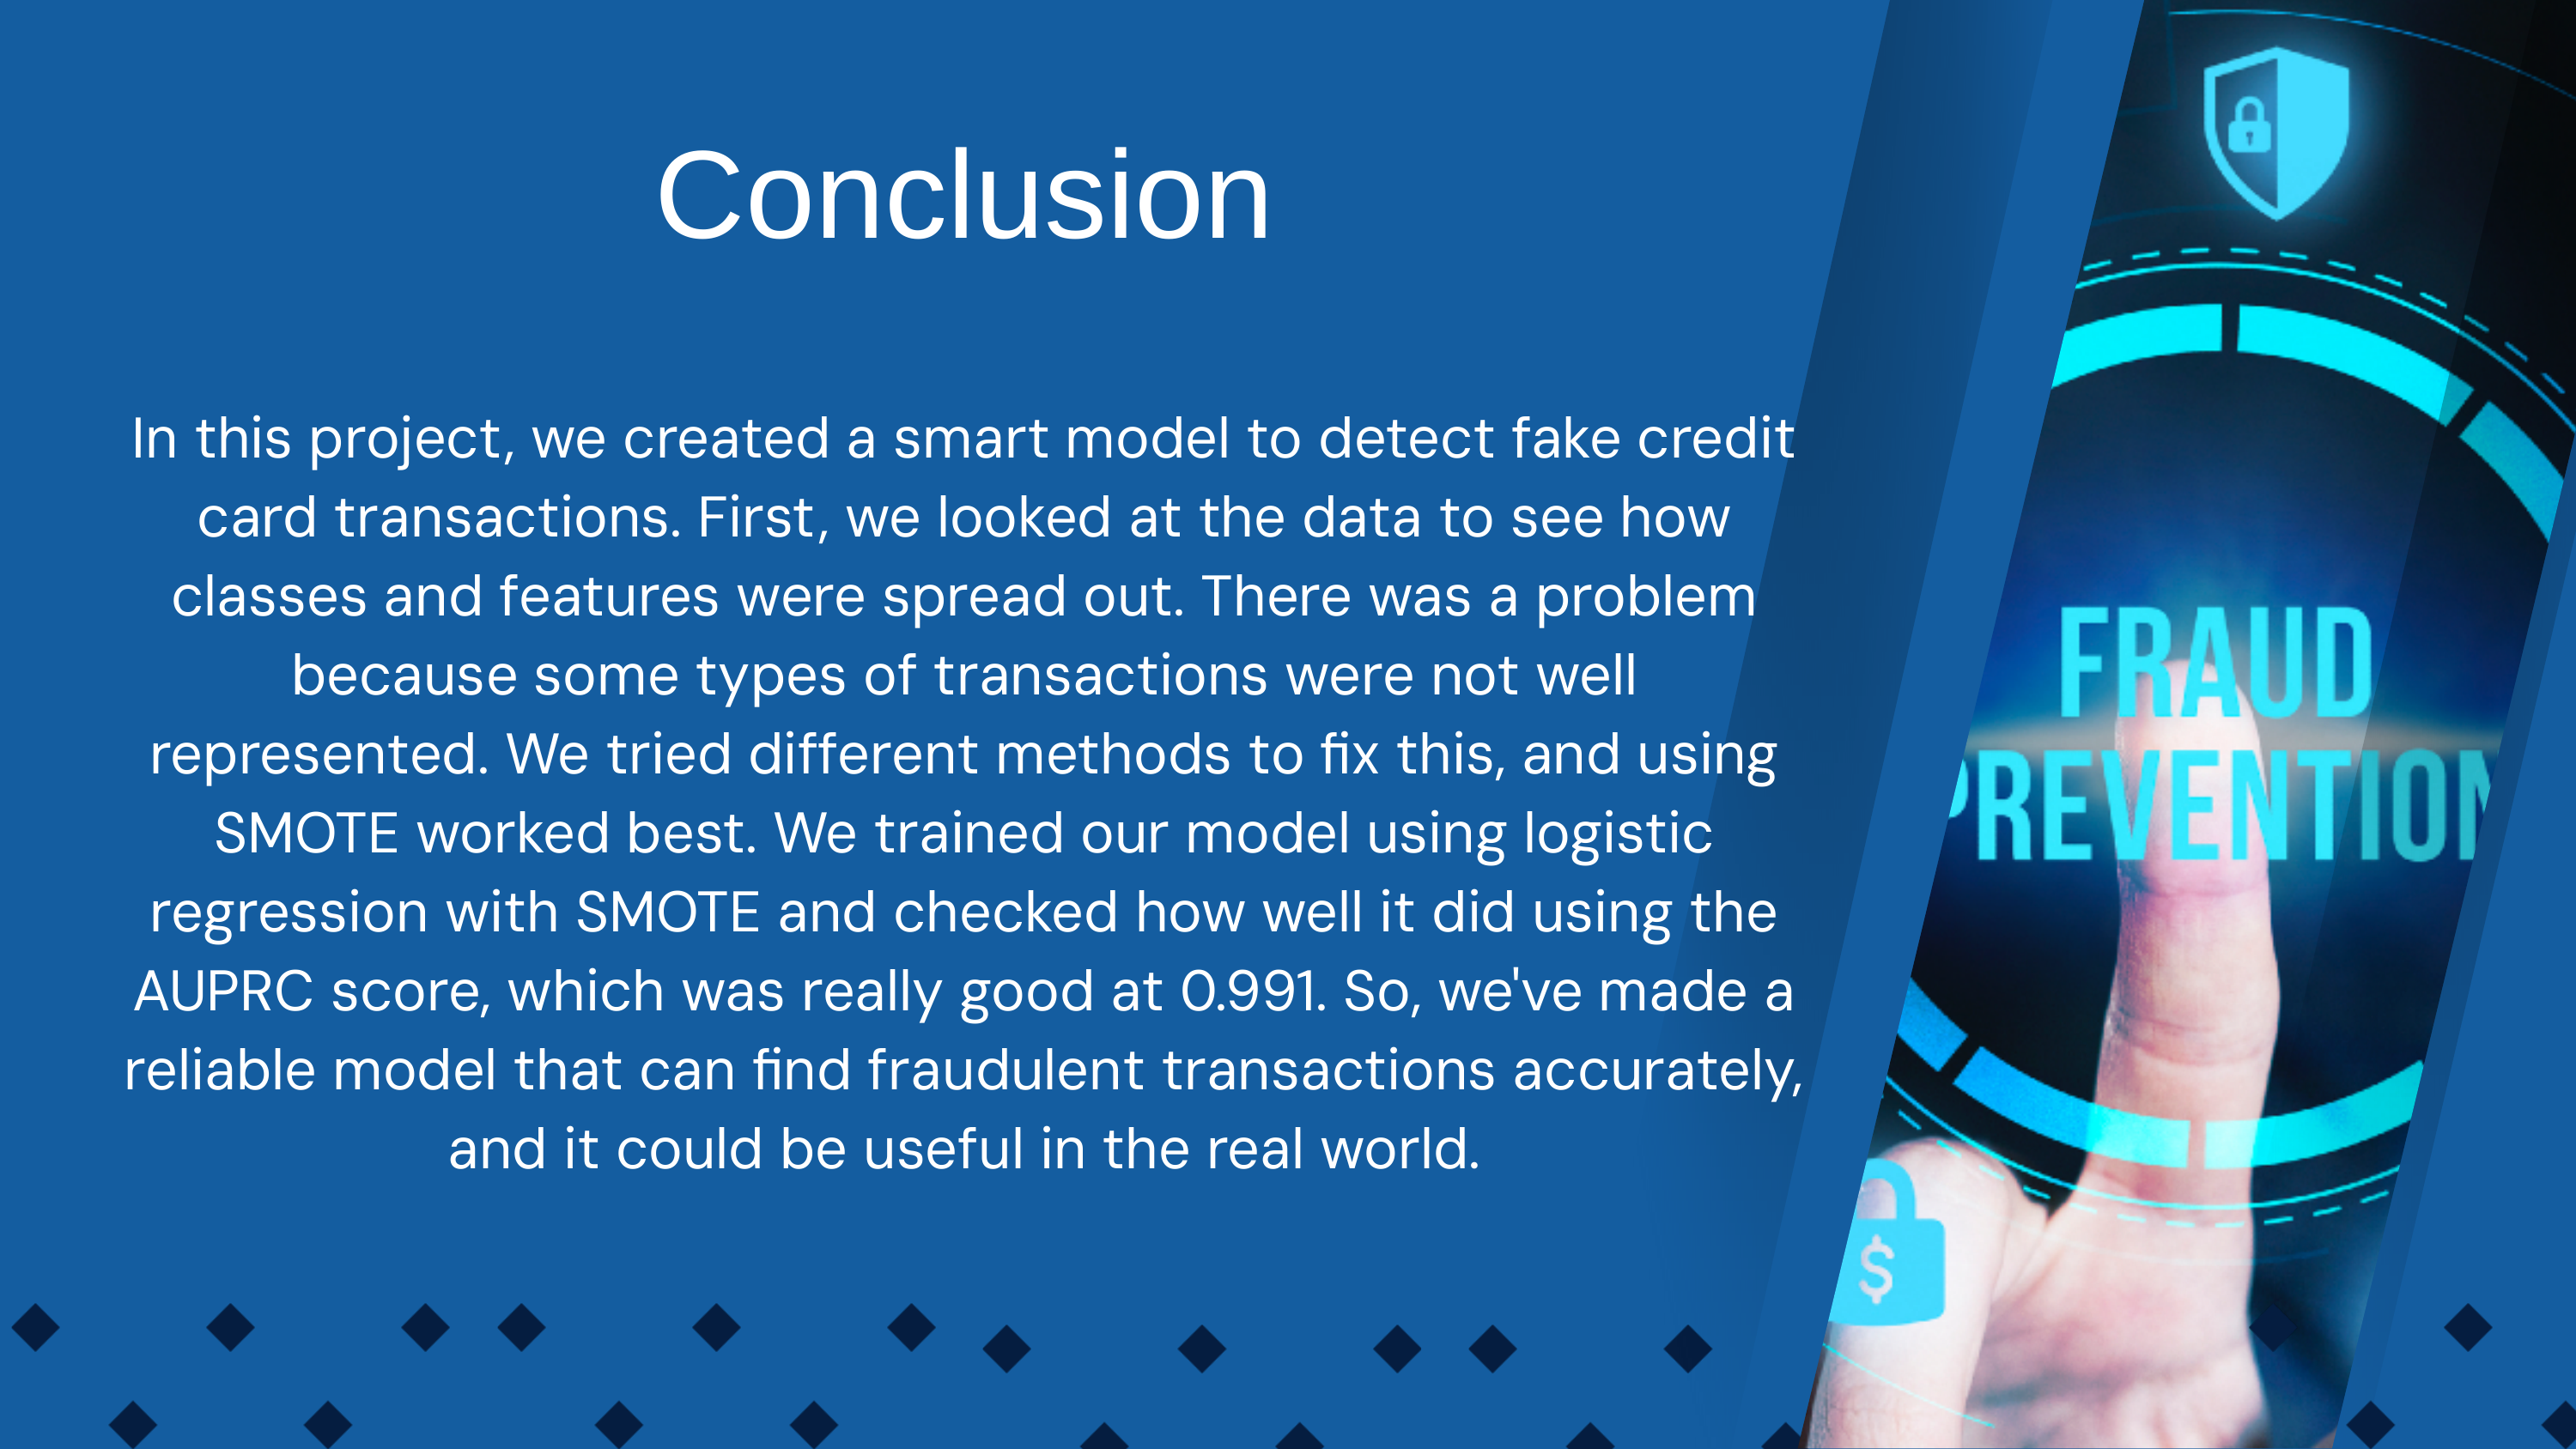

Conclusion
In this project, we created a smart model to detect fake credit card transactions. First, we looked at the data to see how classes and features were spread out. There was a problem because some types of transactions were not well represented. We tried different methods to fix this, and using SMOTE worked best. We trained our model using logistic regression with SMOTE and checked how well it did using the AUPRC score, which was really good at 0.991. So, we've made a reliable model that can find fraudulent transactions accurately, and it could be useful in the real world.